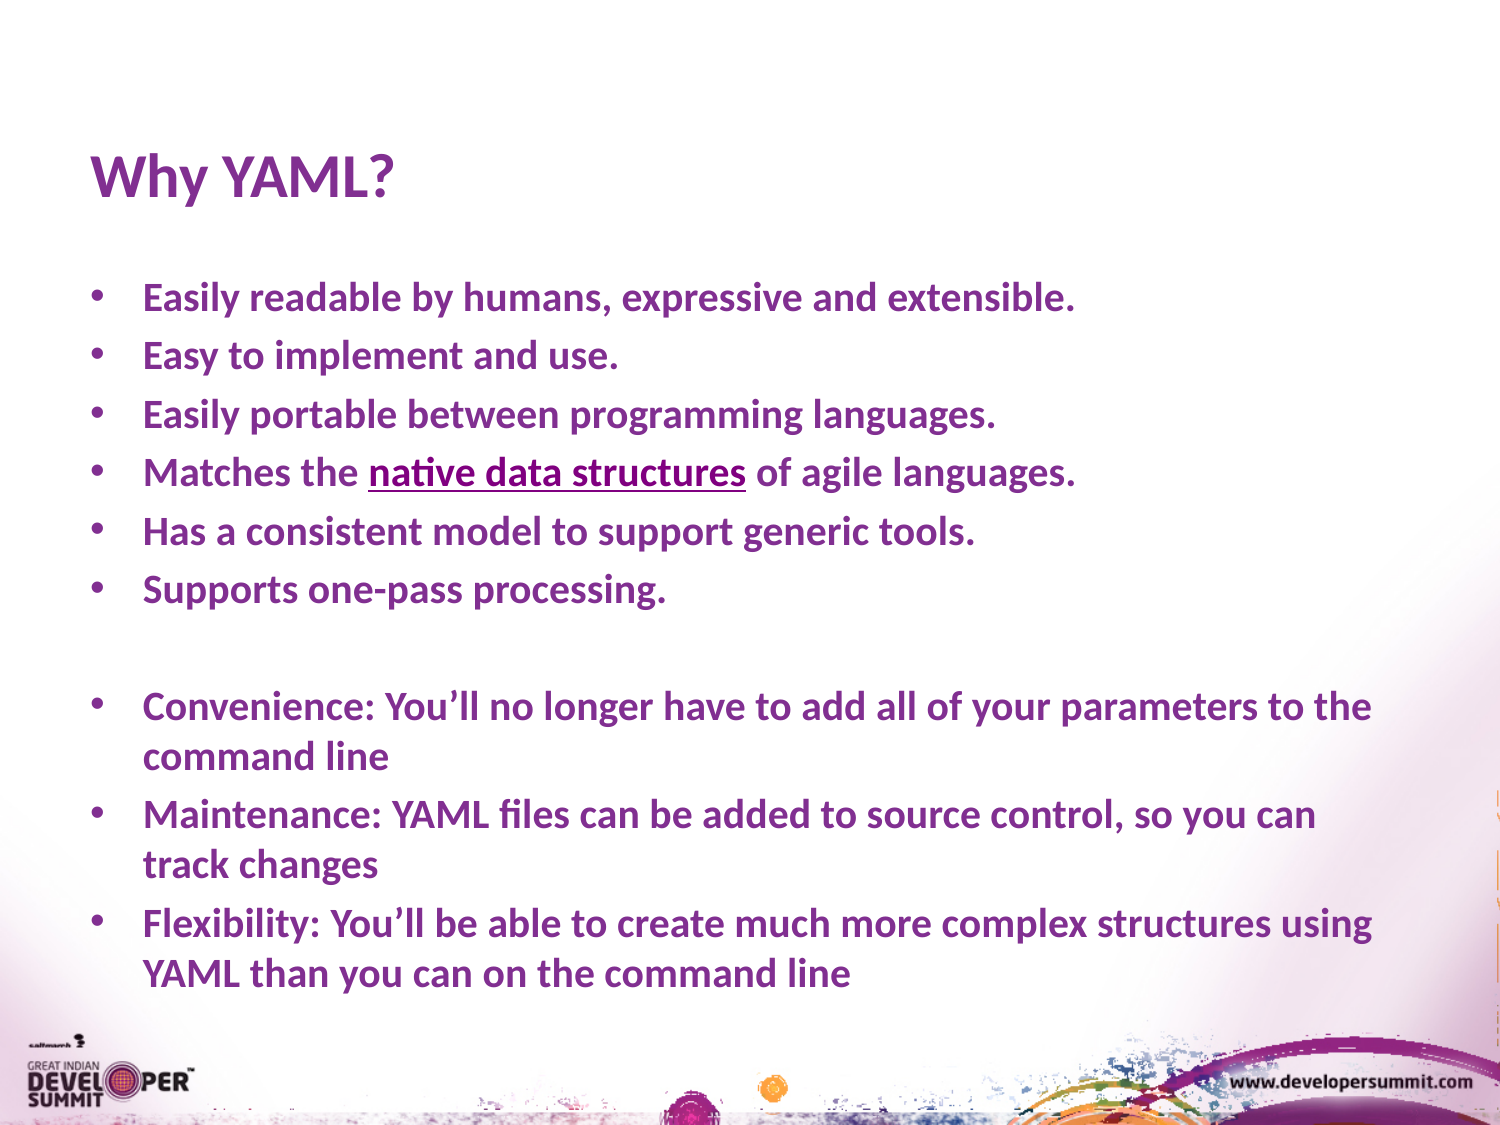

# Why YAML?
Easily readable by humans, expressive and extensible.
Easy to implement and use.
Easily portable between programming languages.
Matches the native data structures of agile languages.
Has a consistent model to support generic tools.
Supports one-pass processing.

Convenience: You’ll no longer have to add all of your parameters to the command line
Maintenance: YAML files can be added to source control, so you can track changes
Flexibility: You’ll be able to create much more complex structures using YAML than you can on the command line